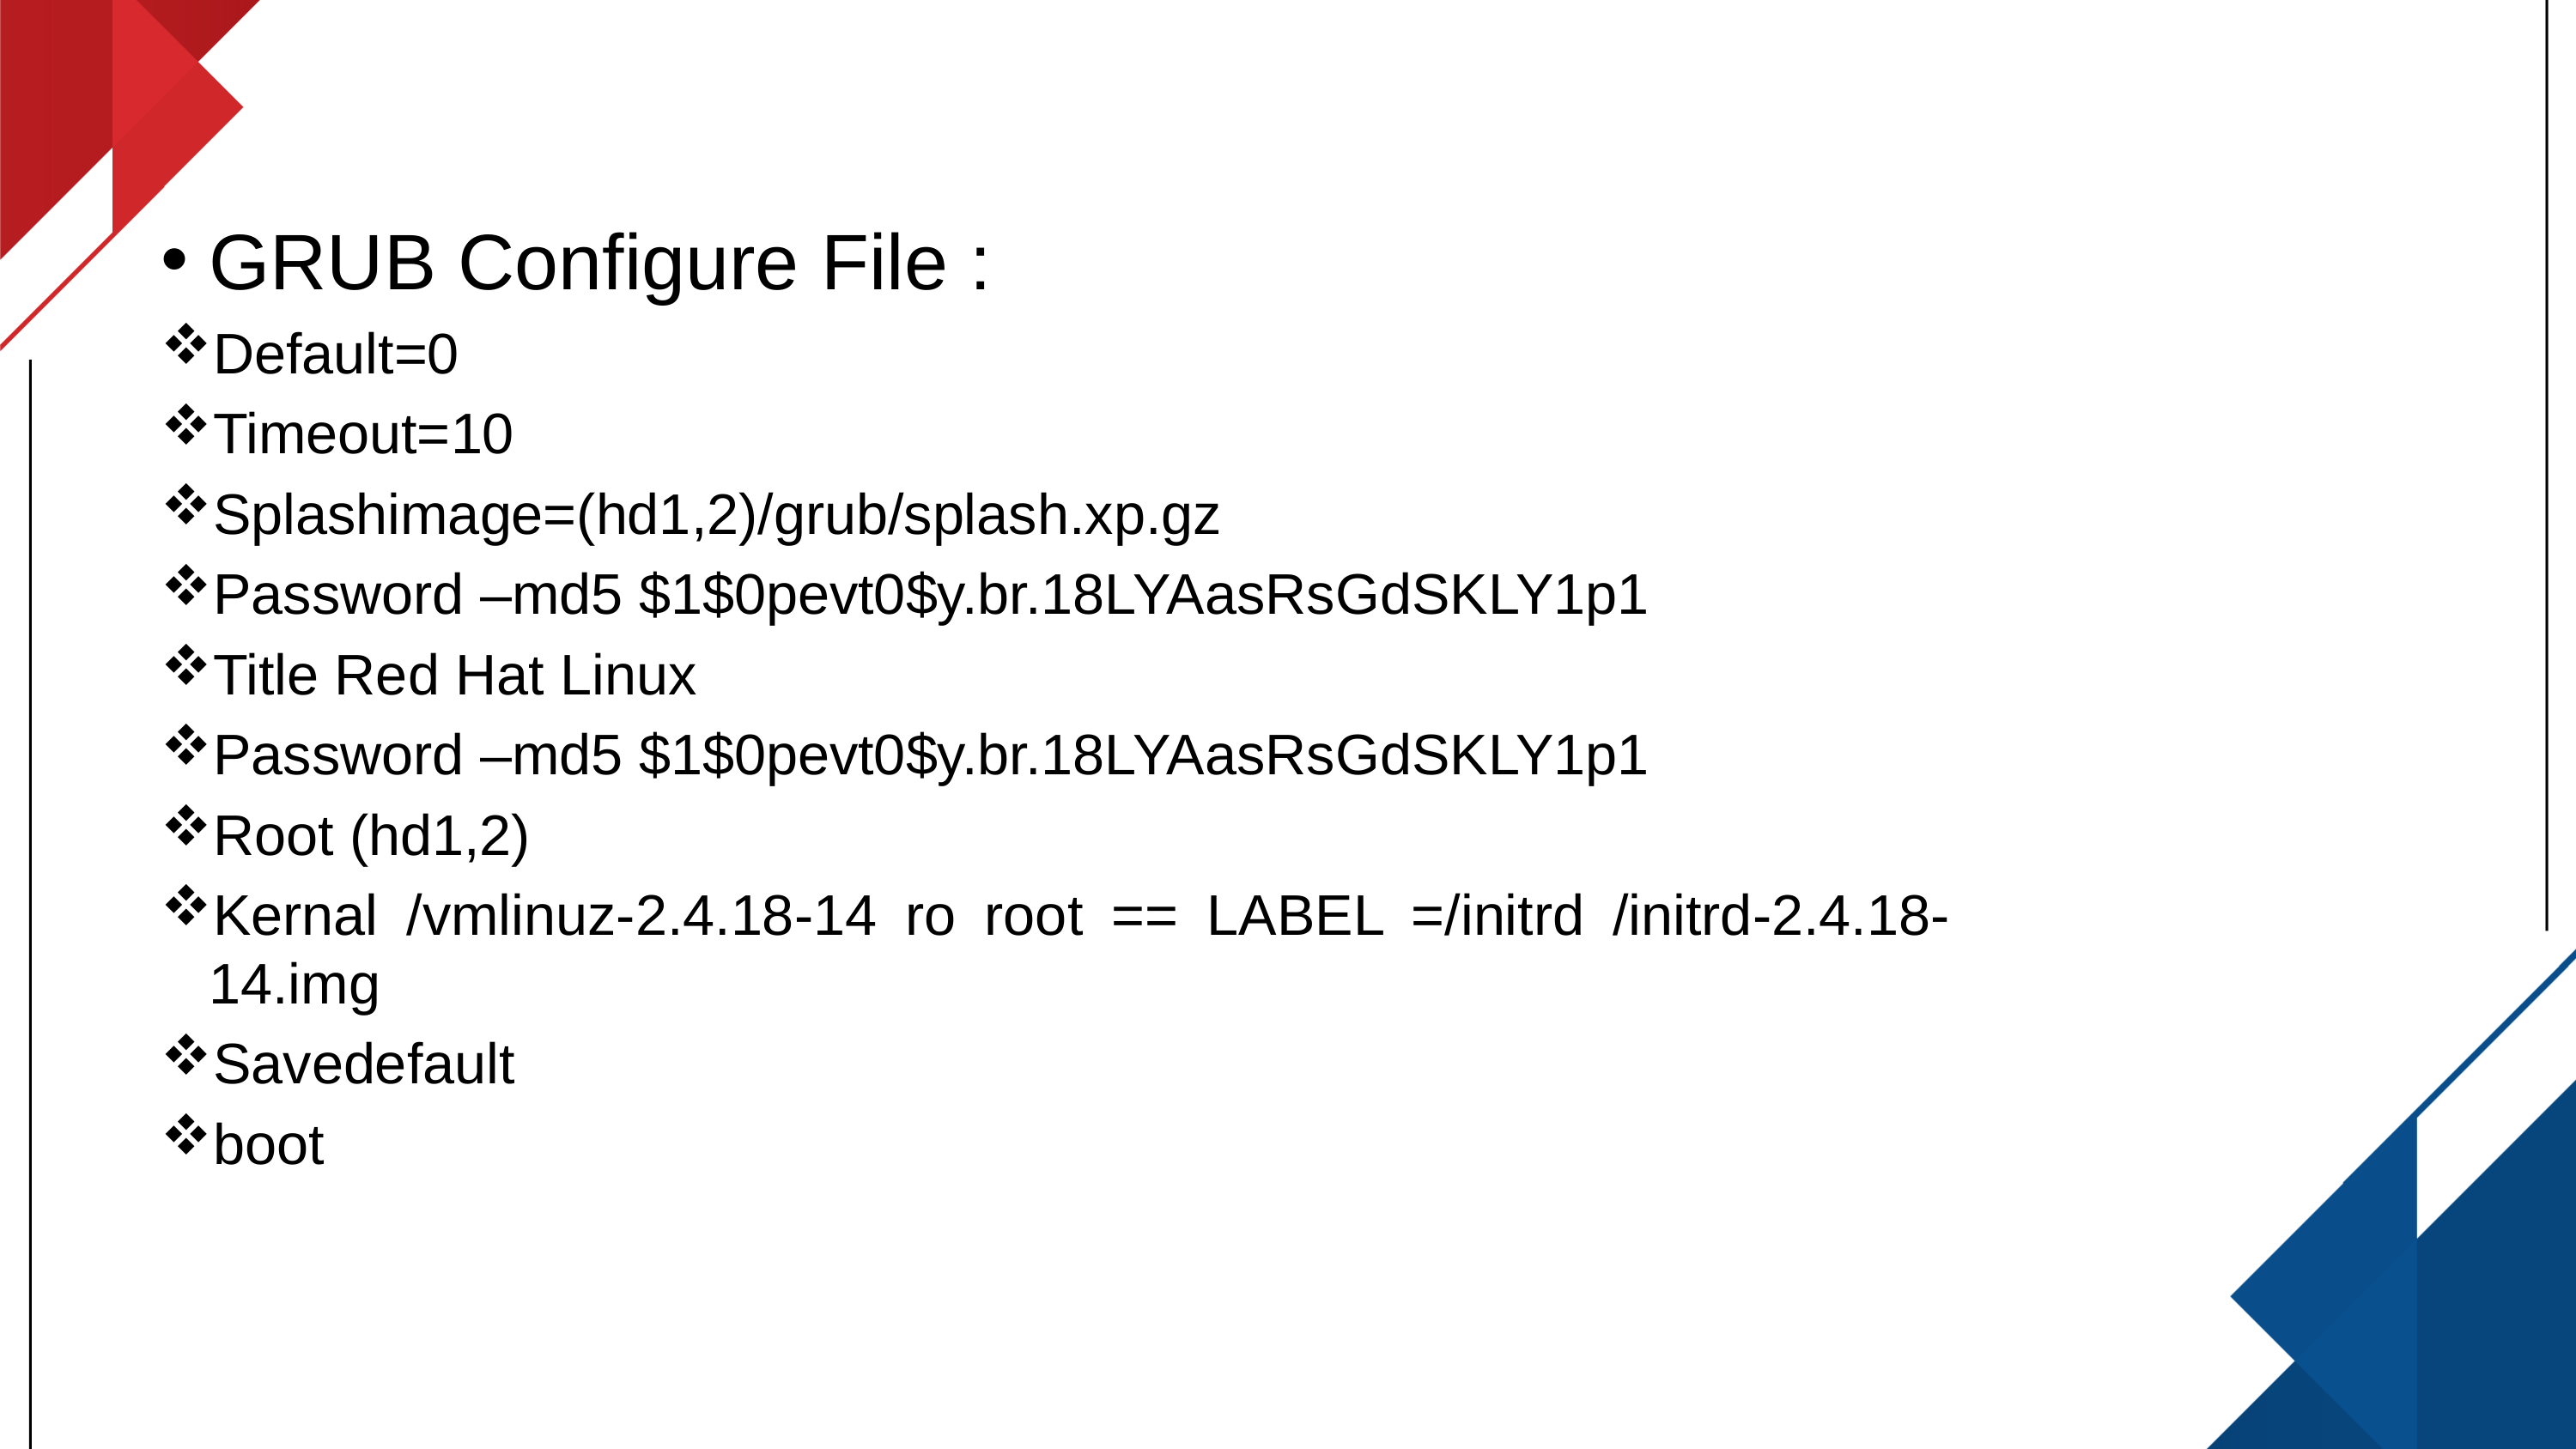

GRUB Configure File :
Default=0
Timeout=10
Splashimage=(hd1,2)/grub/splash.xp.gz
Password –md5 $1$0pevt0$y.br.18LYAasRsGdSKLY1p1
Title Red Hat Linux
Password –md5 $1$0pevt0$y.br.18LYAasRsGdSKLY1p1
Root (hd1,2)
Kernal /vmlinuz-2.4.18-14 ro root == LABEL =/initrd /initrd-2.4.18-14.img
Savedefault
boot